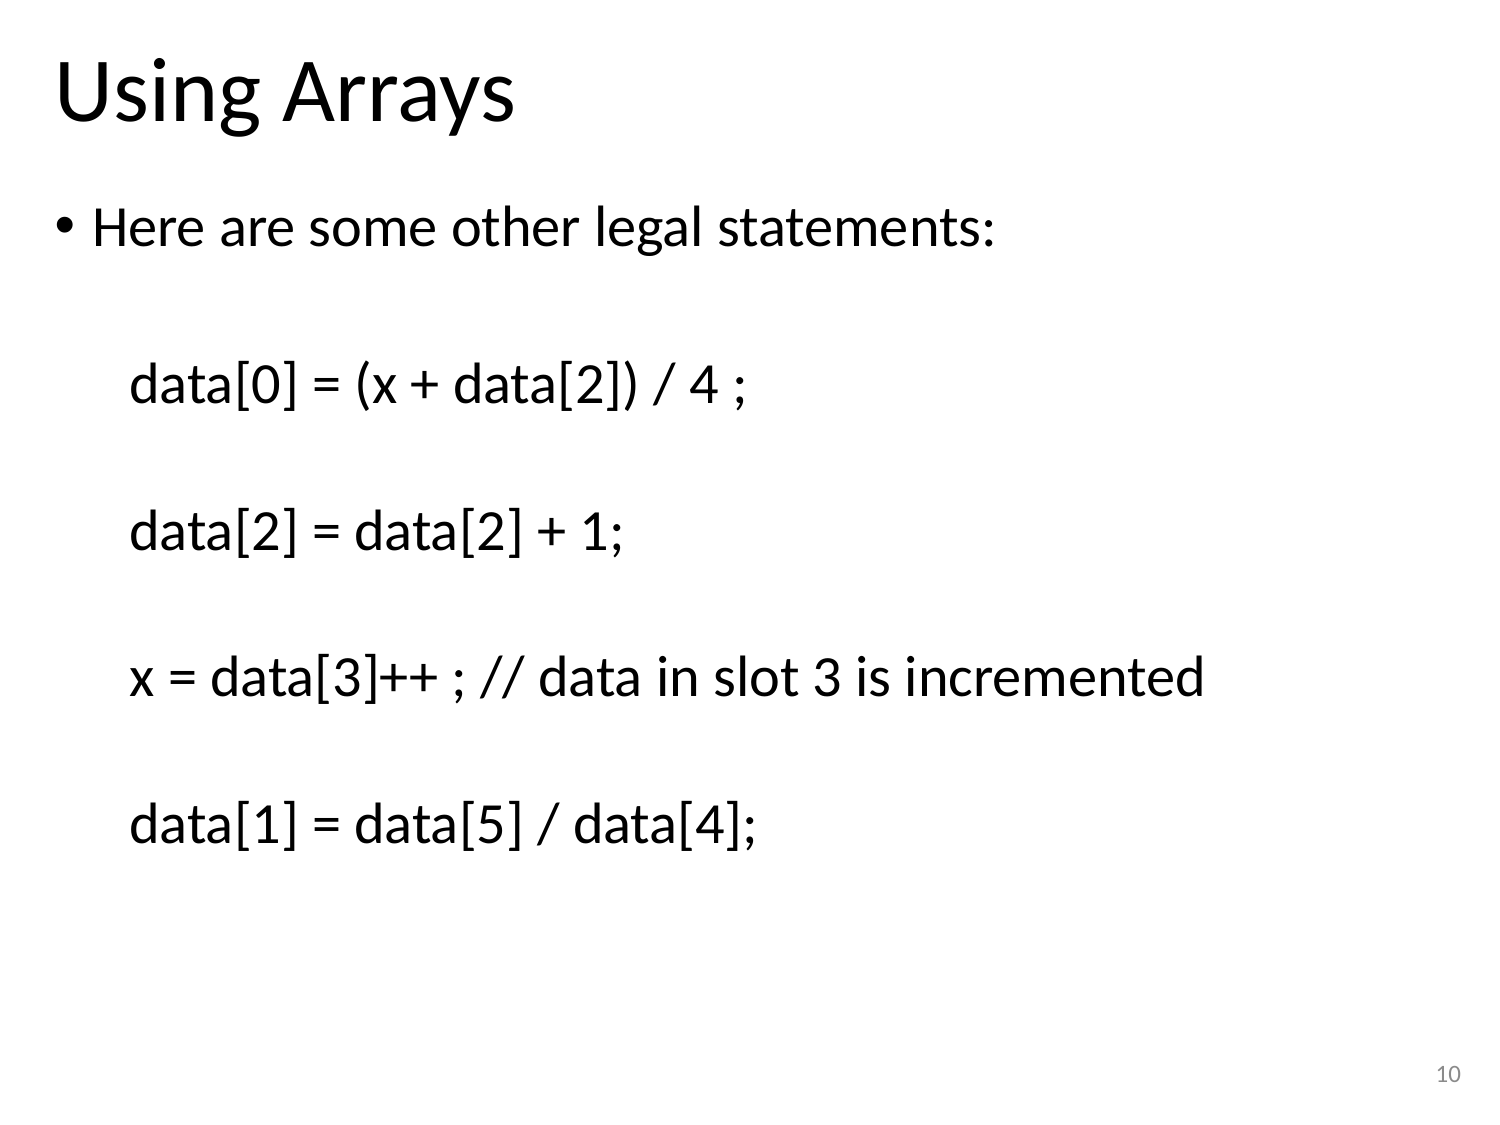

# Using Arrays
Here are some other legal statements:

data[0] = (x + data[2]) / 4 ;

data[2] = data[2] + 1;

x = data[3]++ ; // data in slot 3 is incremented

data[1] = data[5] / data[4];

10